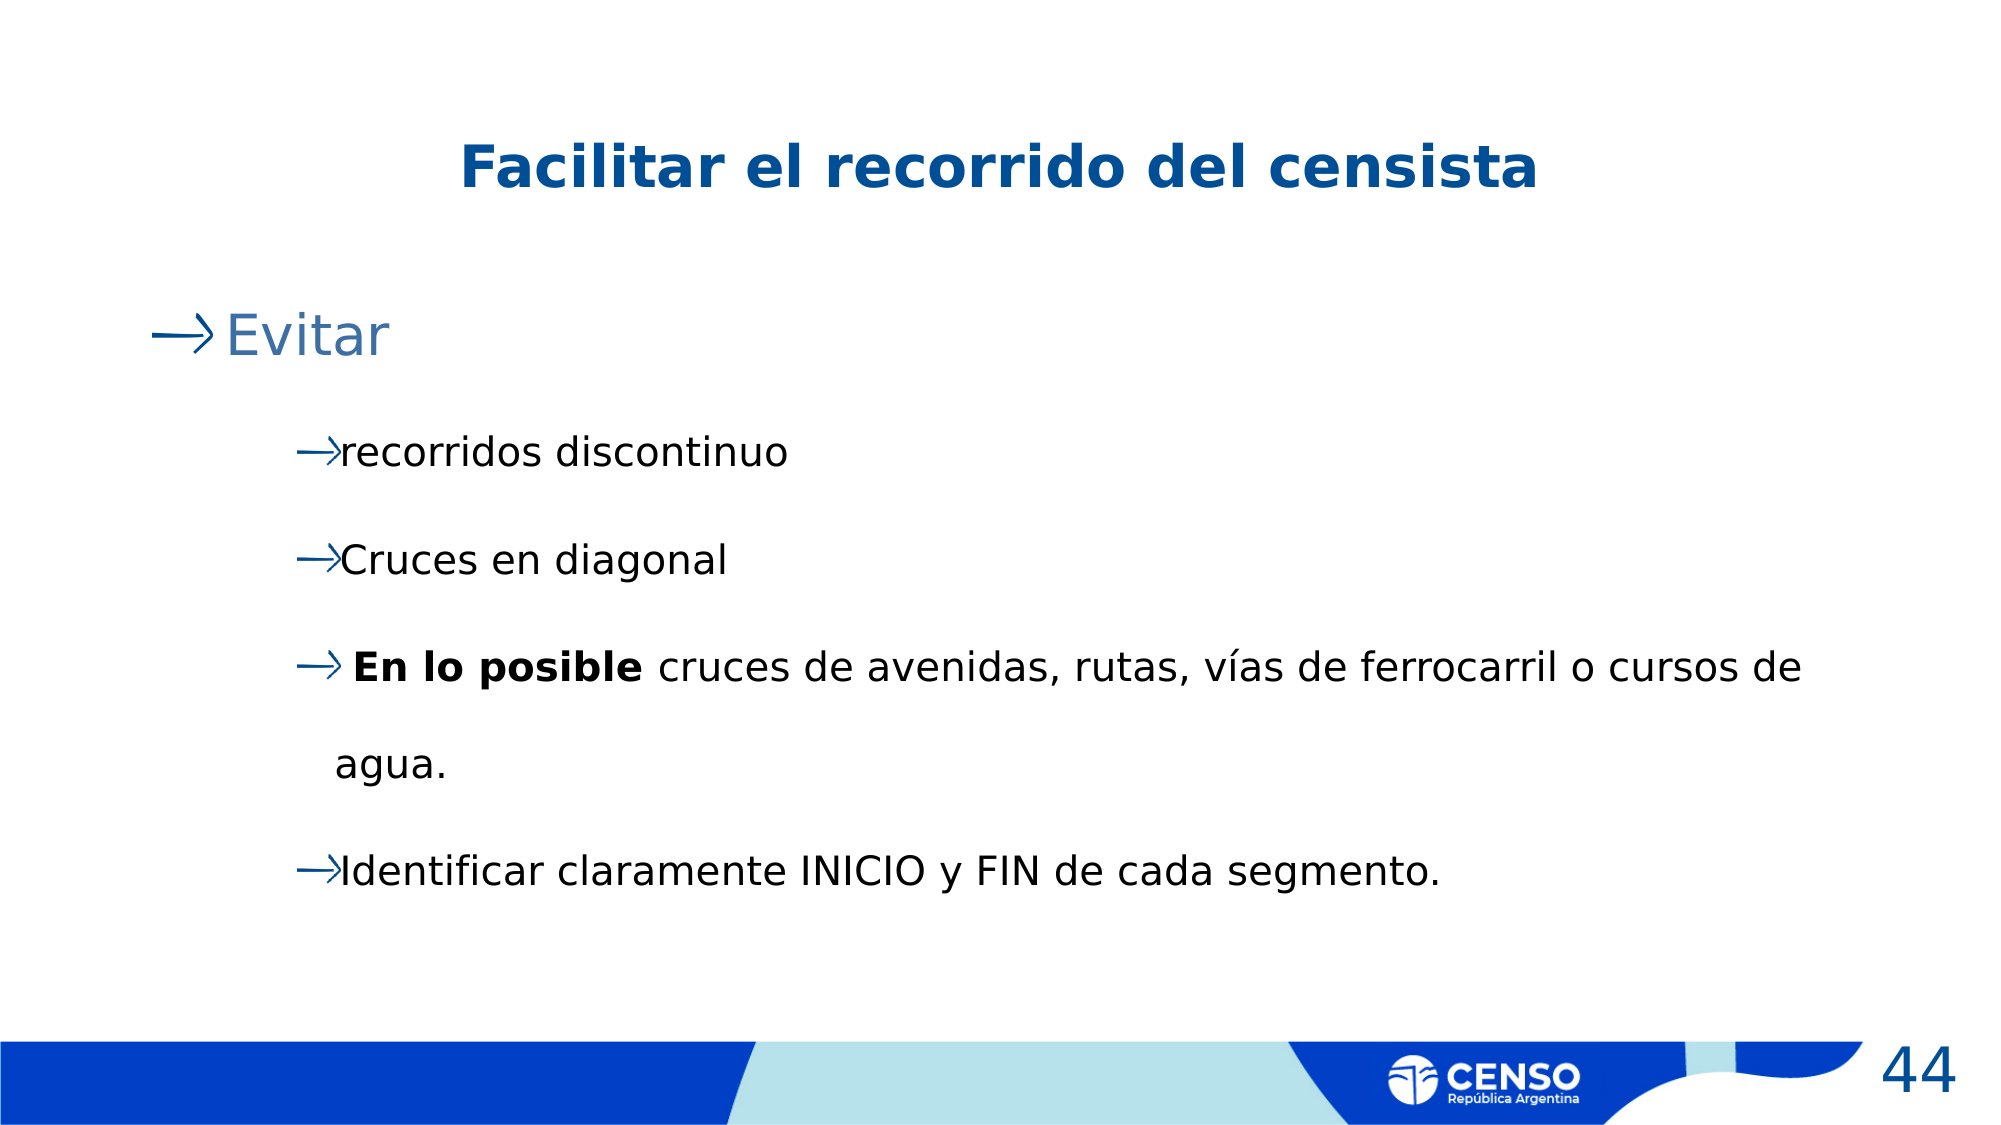

# Facilitar el recorrido del censista
Evitar
recorridos discontinuo
Cruces en diagonal
 En lo posible cruces de avenidas, rutas, vías de ferrocarril o cursos de agua.
Identificar claramente INICIO y FIN de cada segmento.

44